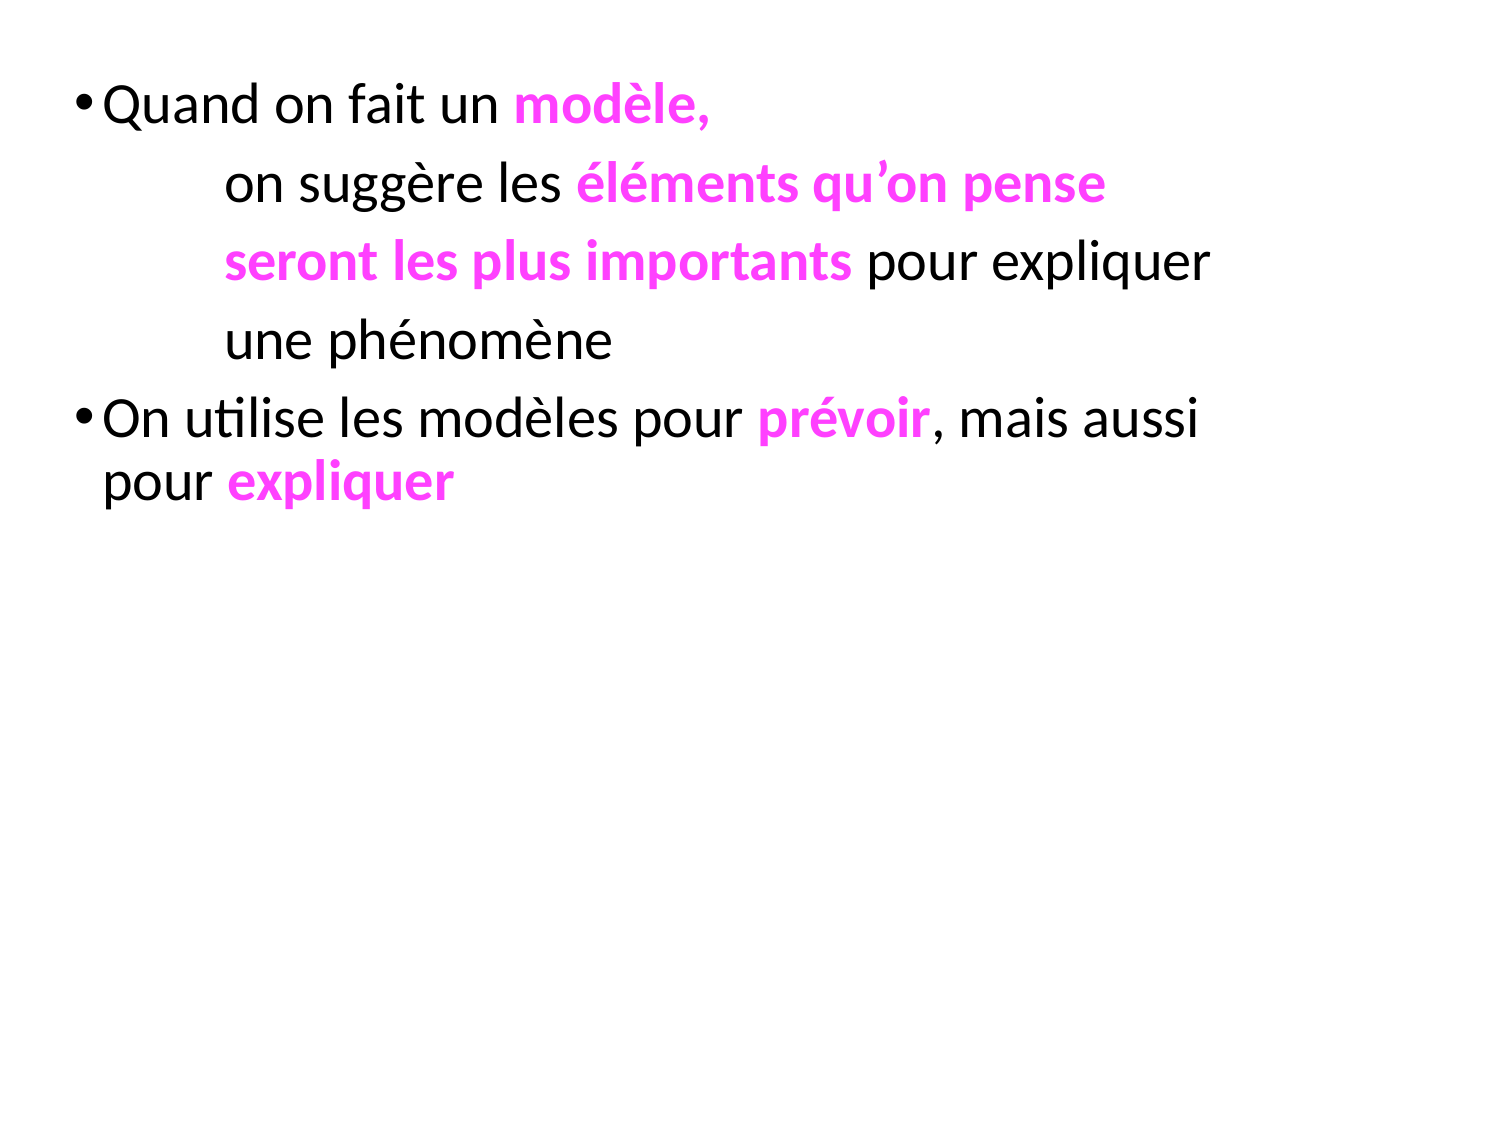

Quand on fait un modèle,
	on suggère les éléments qu’on pense
	seront les plus importants pour expliquer
	une phénomène
On utilise les modèles pour prévoir, mais aussi 	pour expliquer
“Tous les modèles ont tort, mais quelques 	modèles sont utils.” – George Box